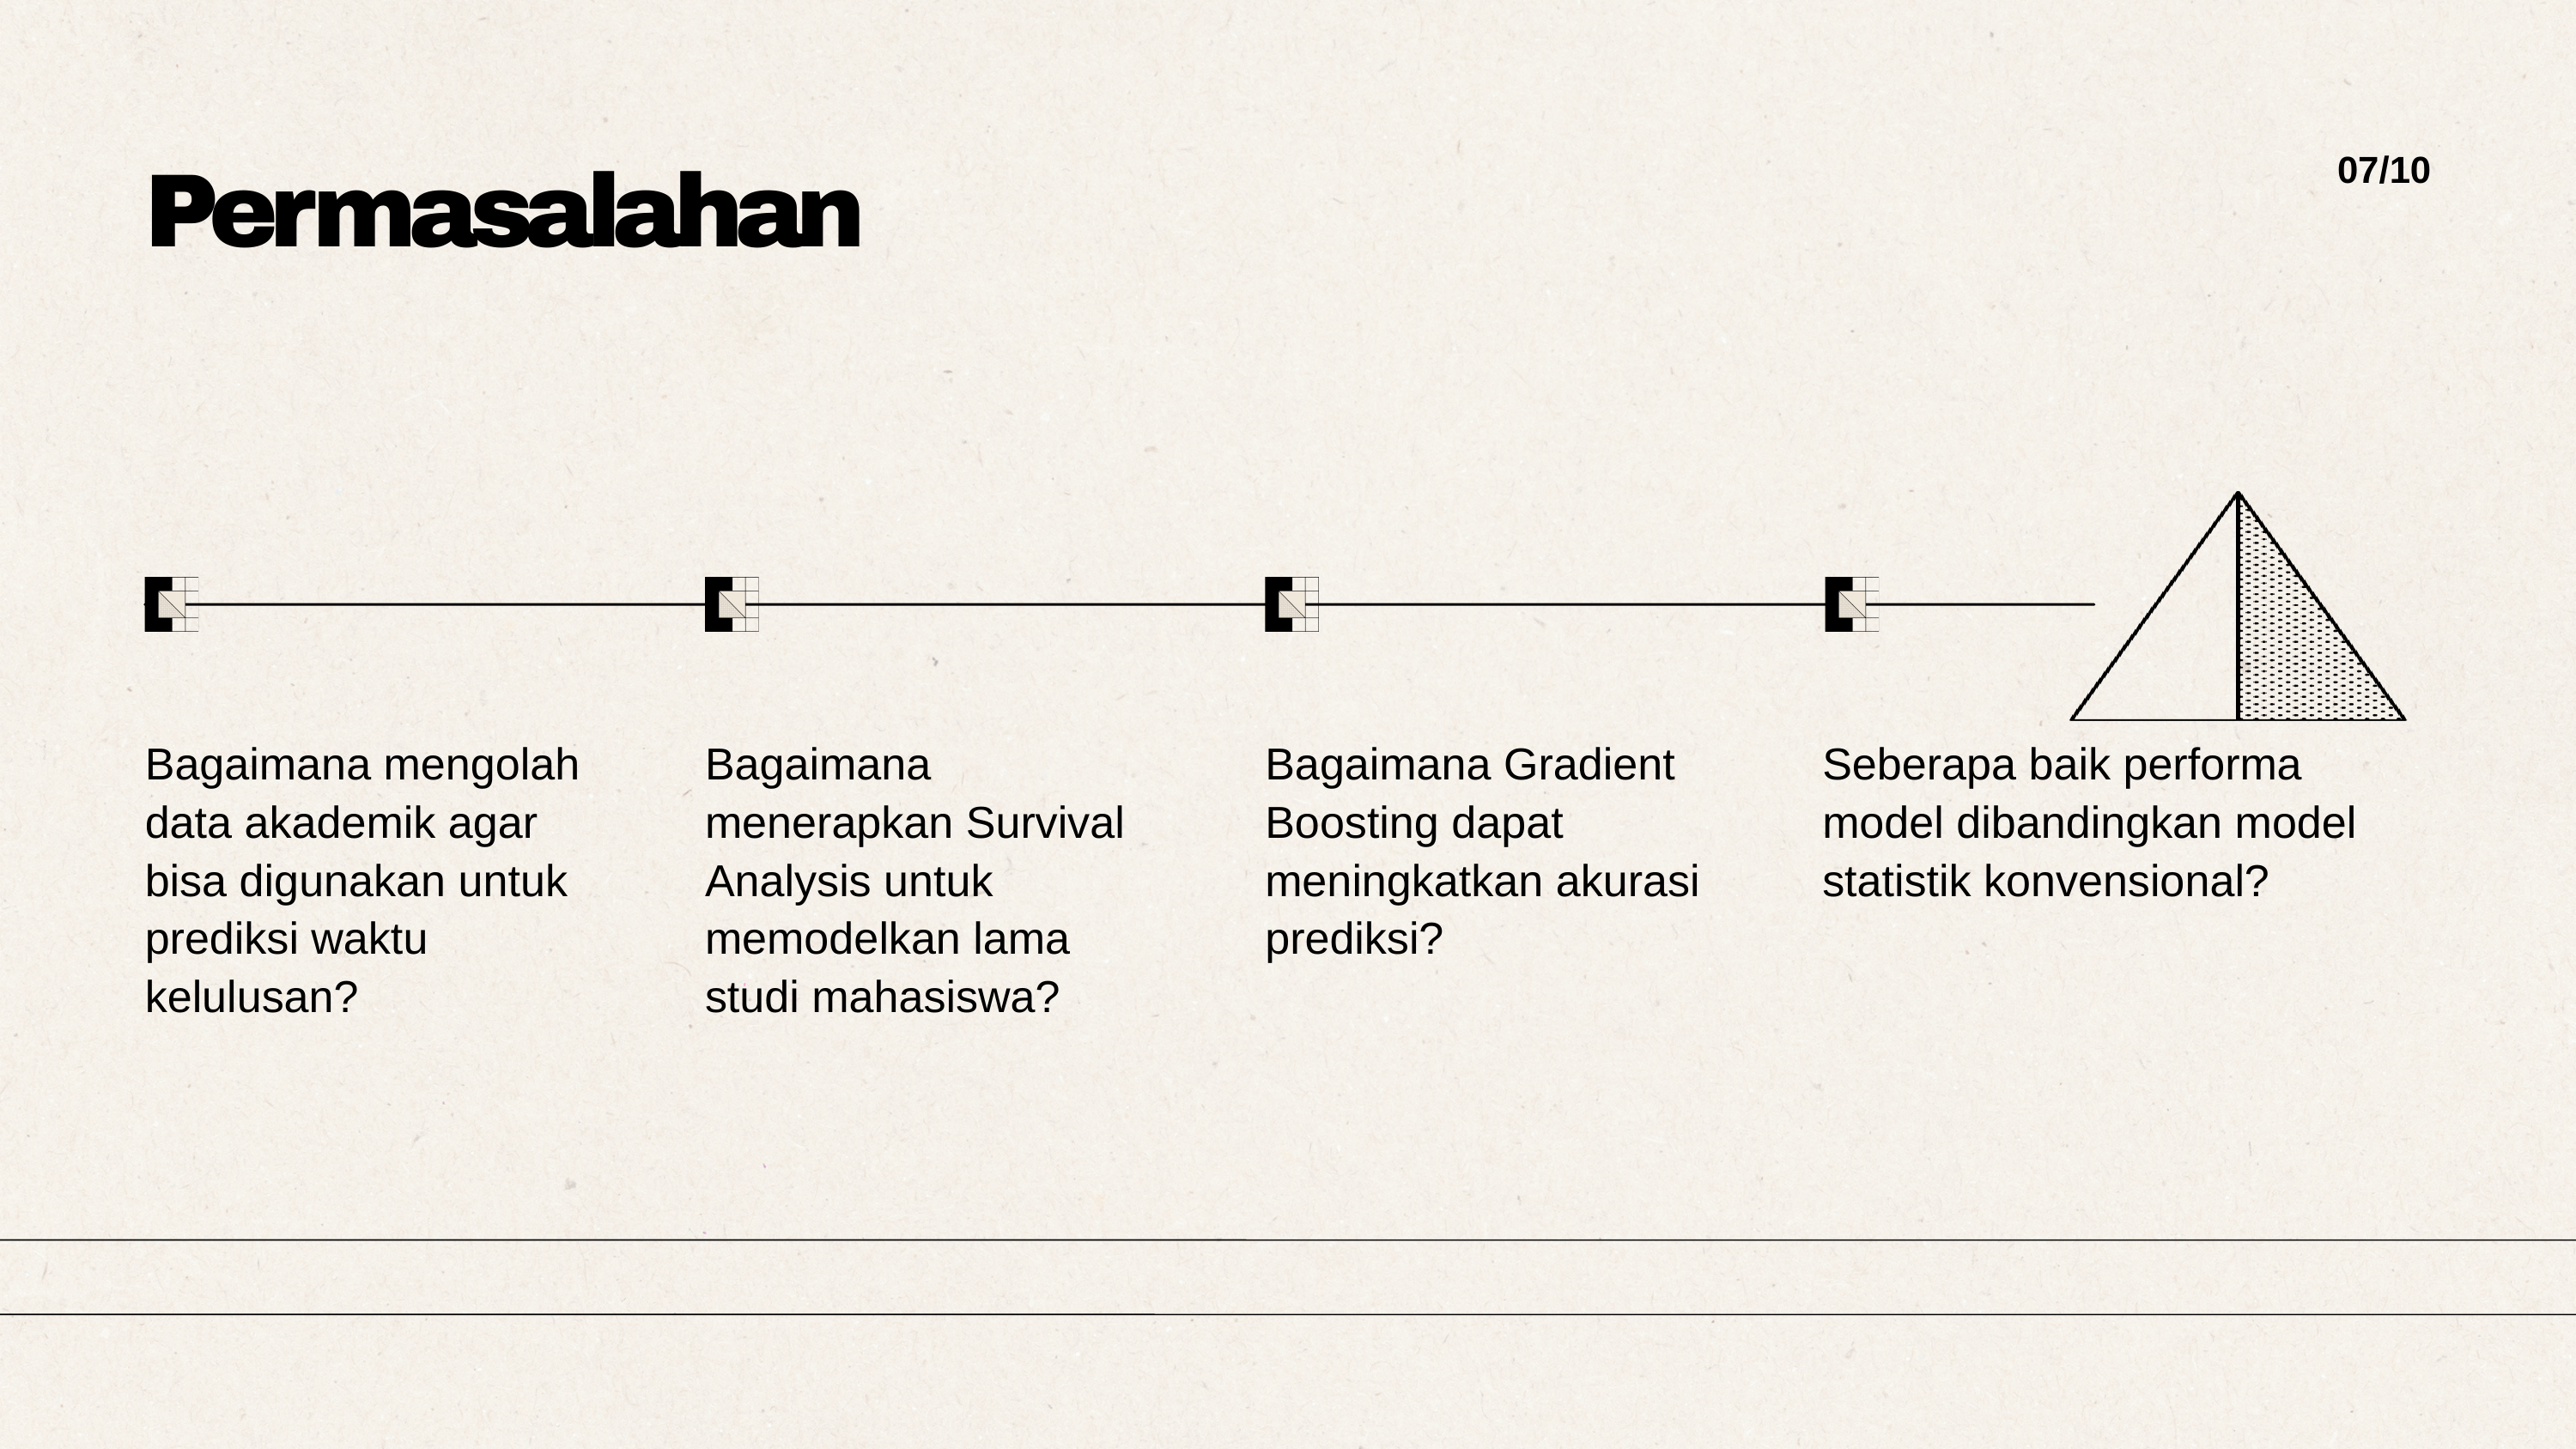

07/10
Permasalahan

Bagaimana mengolah data akademik agar bisa digunakan untuk prediksi waktu kelulusan?

Bagaimana menerapkan Survival Analysis untuk memodelkan lama studi mahasiswa?

Bagaimana Gradient Boosting dapat meningkatkan akurasi prediksi?

Seberapa baik performa model dibandingkan model statistik konvensional?